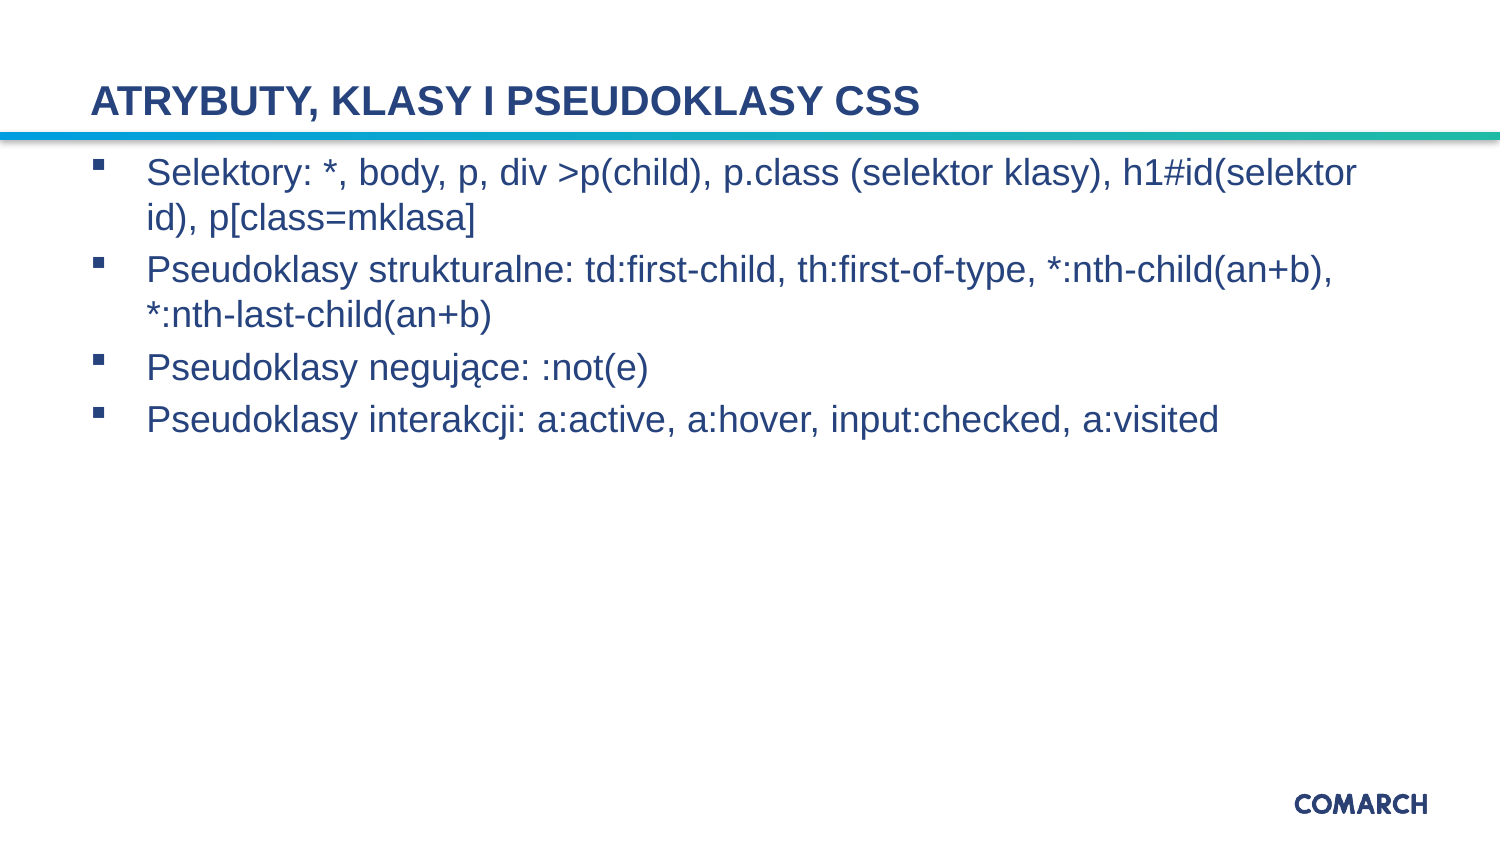

# ATRYBUTY, KLASY I PSEUDOKLASY CSS
Selektory: *, body, p, div >p(child), p.class (selektor klasy), h1#id(selektor id), p[class=mklasa]
Pseudoklasy strukturalne: td:first-child, th:first-of-type, *:nth-child(an+b), *:nth-last-child(an+b)
Pseudoklasy negujące: :not(e)
Pseudoklasy interakcji: a:active, a:hover, input:checked, a:visited